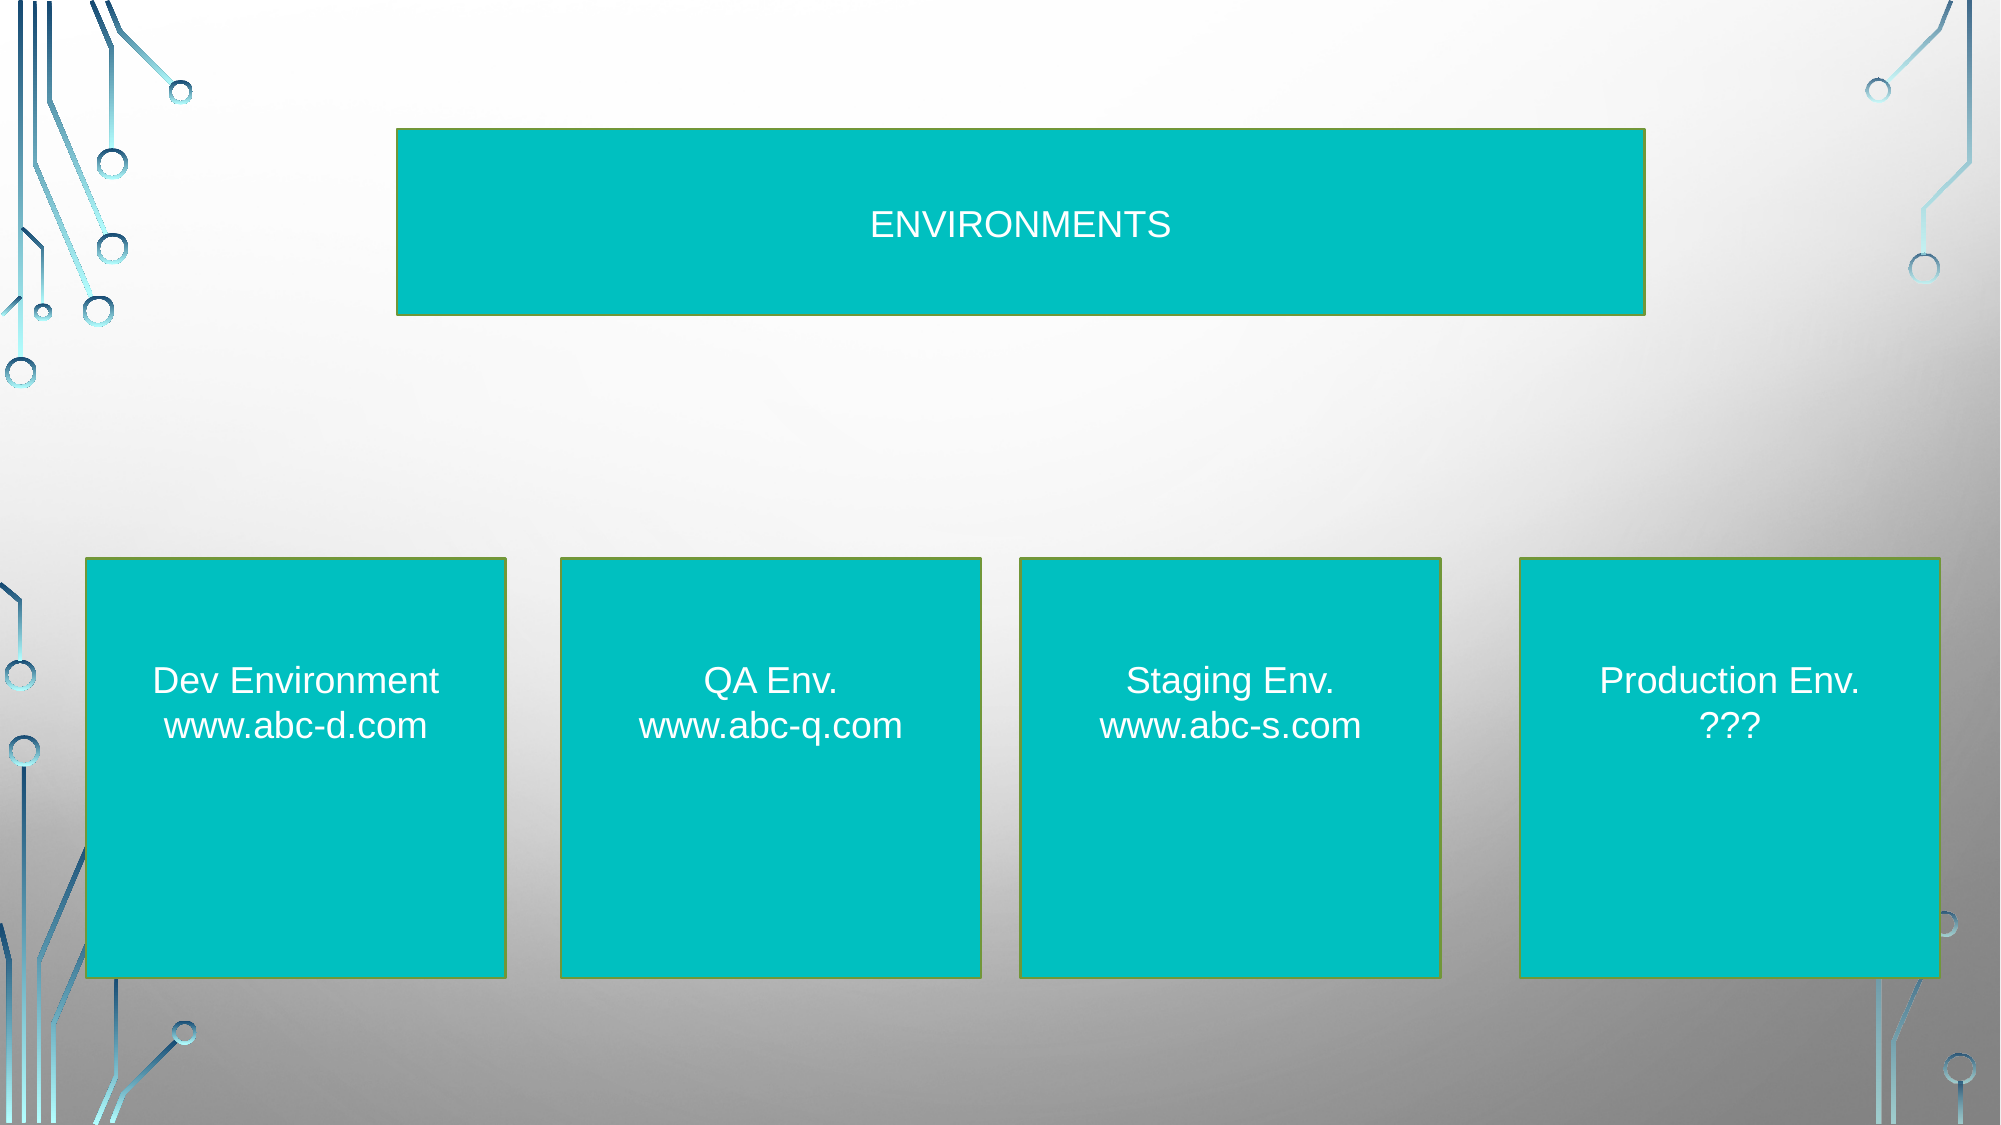

ENVIRONMENTS
Dev Environment
www.abc-d.com

QA Env.
www.abc-q.com

Staging Env.
www.abc-s.com

Production Env.
???